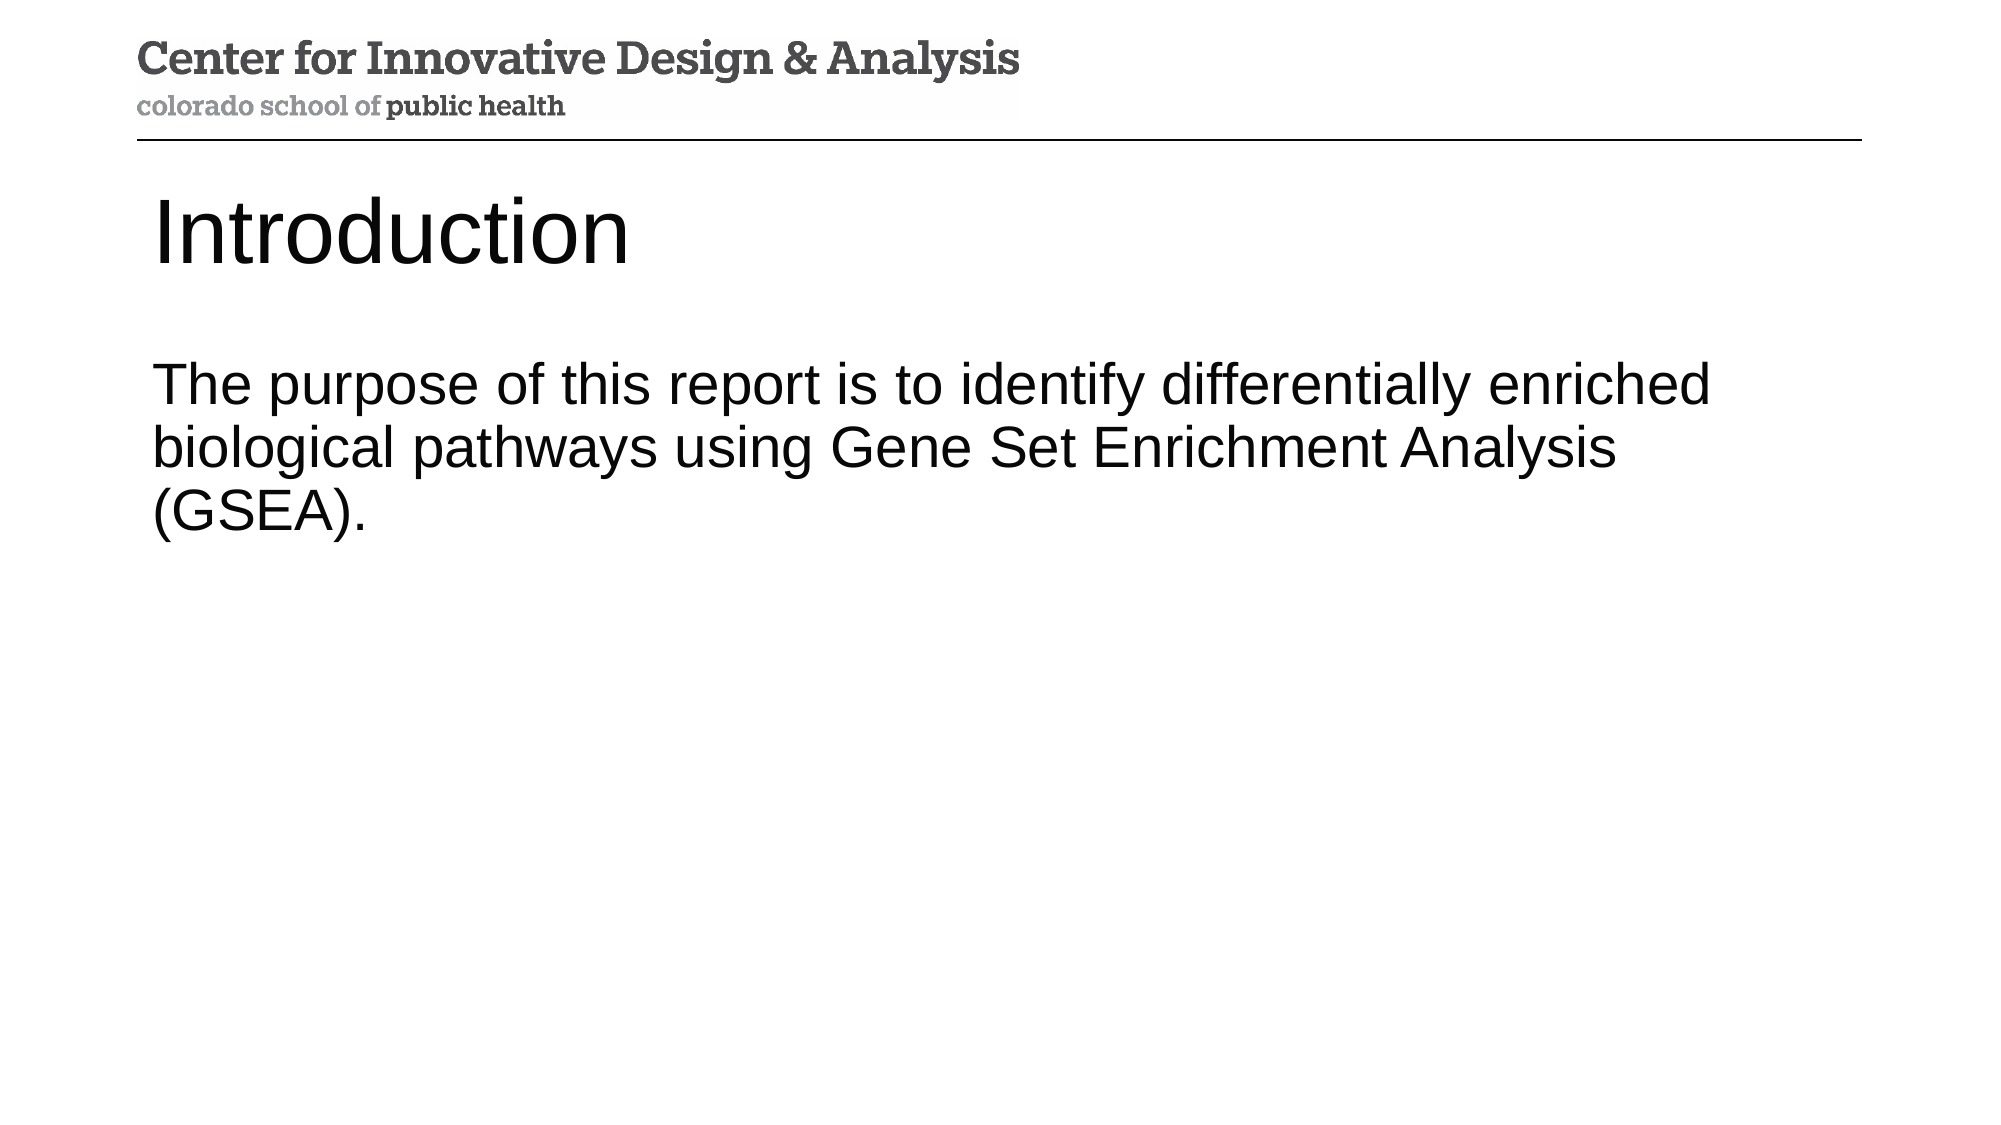

# Introduction
The purpose of this report is to identify differentially enriched biological pathways using Gene Set Enrichment Analysis (GSEA).